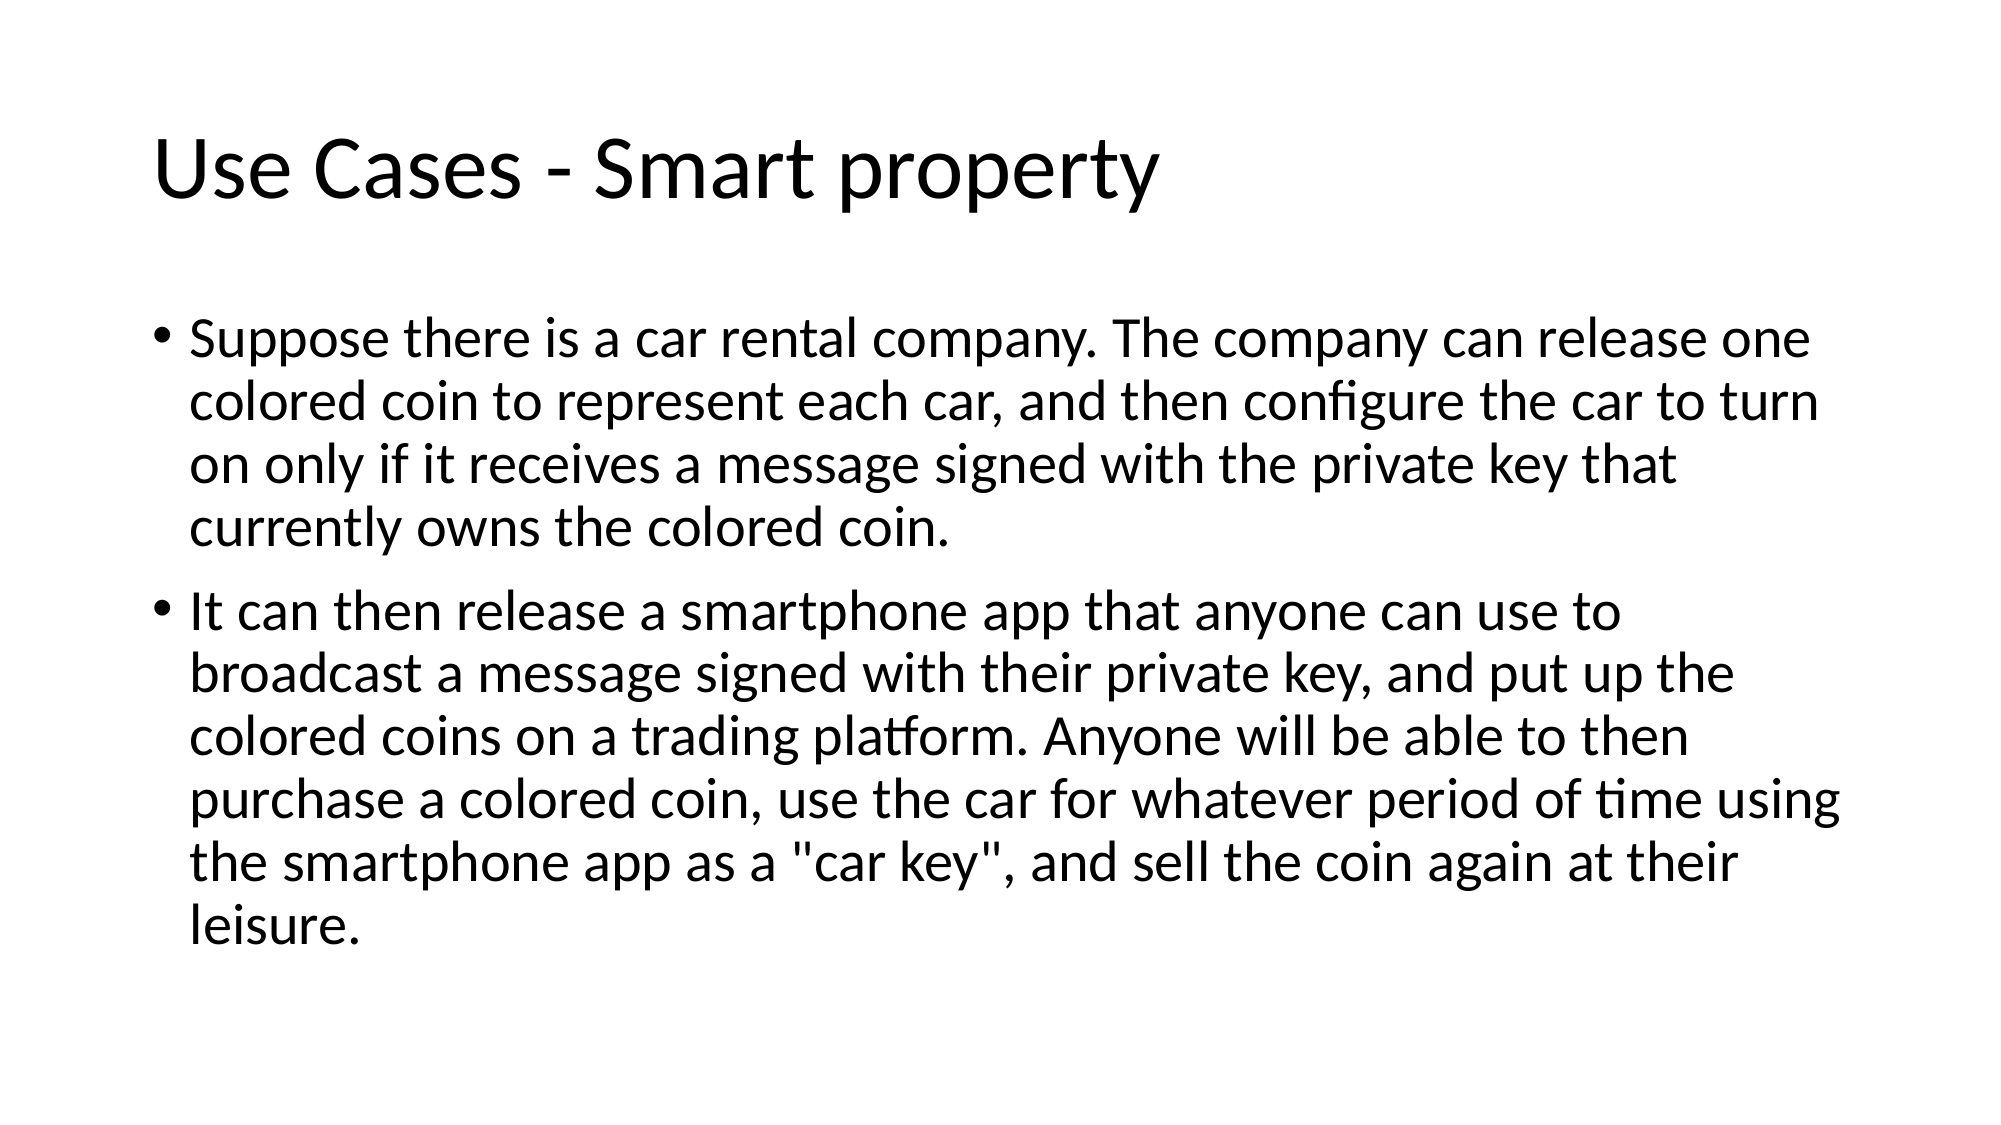

# Use Cases - Smart property
Suppose there is a car rental company. The company can release one colored coin to represent each car, and then configure the car to turn on only if it receives a message signed with the private key that currently owns the colored coin.
It can then release a smartphone app that anyone can use to broadcast a message signed with their private key, and put up the colored coins on a trading platform. Anyone will be able to then purchase a colored coin, use the car for whatever period of time using the smartphone app as a "car key", and sell the coin again at their leisure.